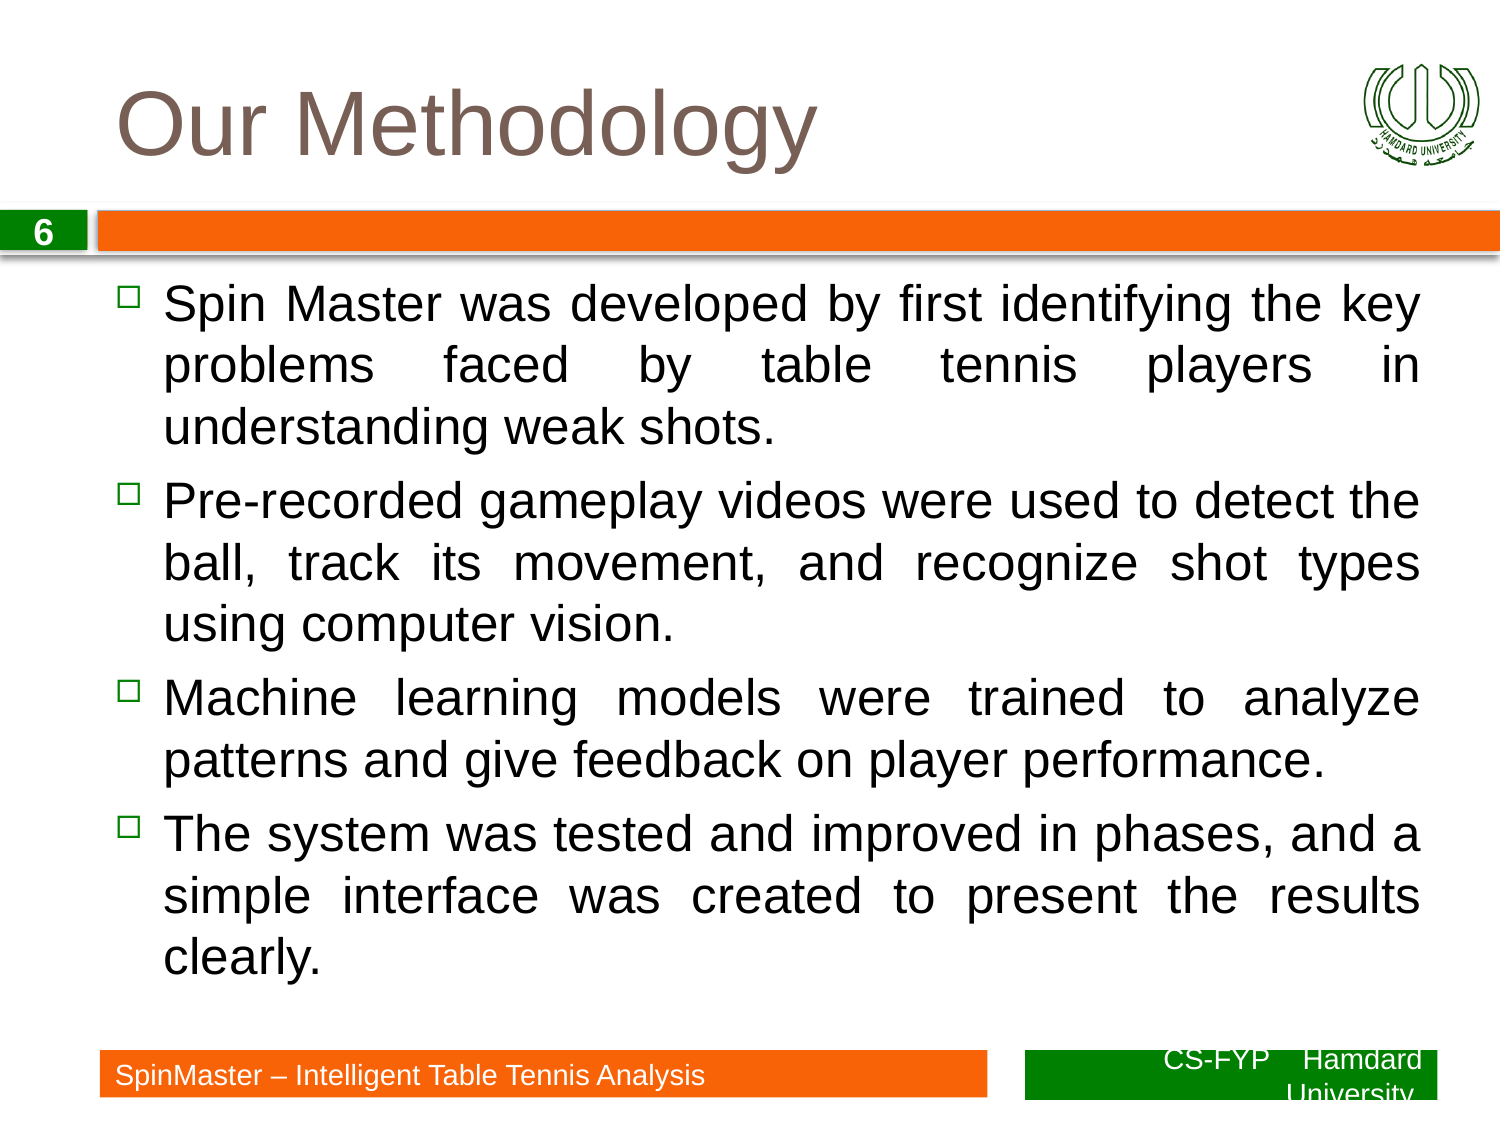

# Our Methodology
6
Spin Master was developed by first identifying the key problems faced by table tennis players in understanding weak shots.
Pre-recorded gameplay videos were used to detect the ball, track its movement, and recognize shot types using computer vision.
Machine learning models were trained to analyze patterns and give feedback on player performance.
The system was tested and improved in phases, and a simple interface was created to present the results clearly.
SpinMaster – Intelligent Table Tennis Analysis
CS-FYP    Hamdard University